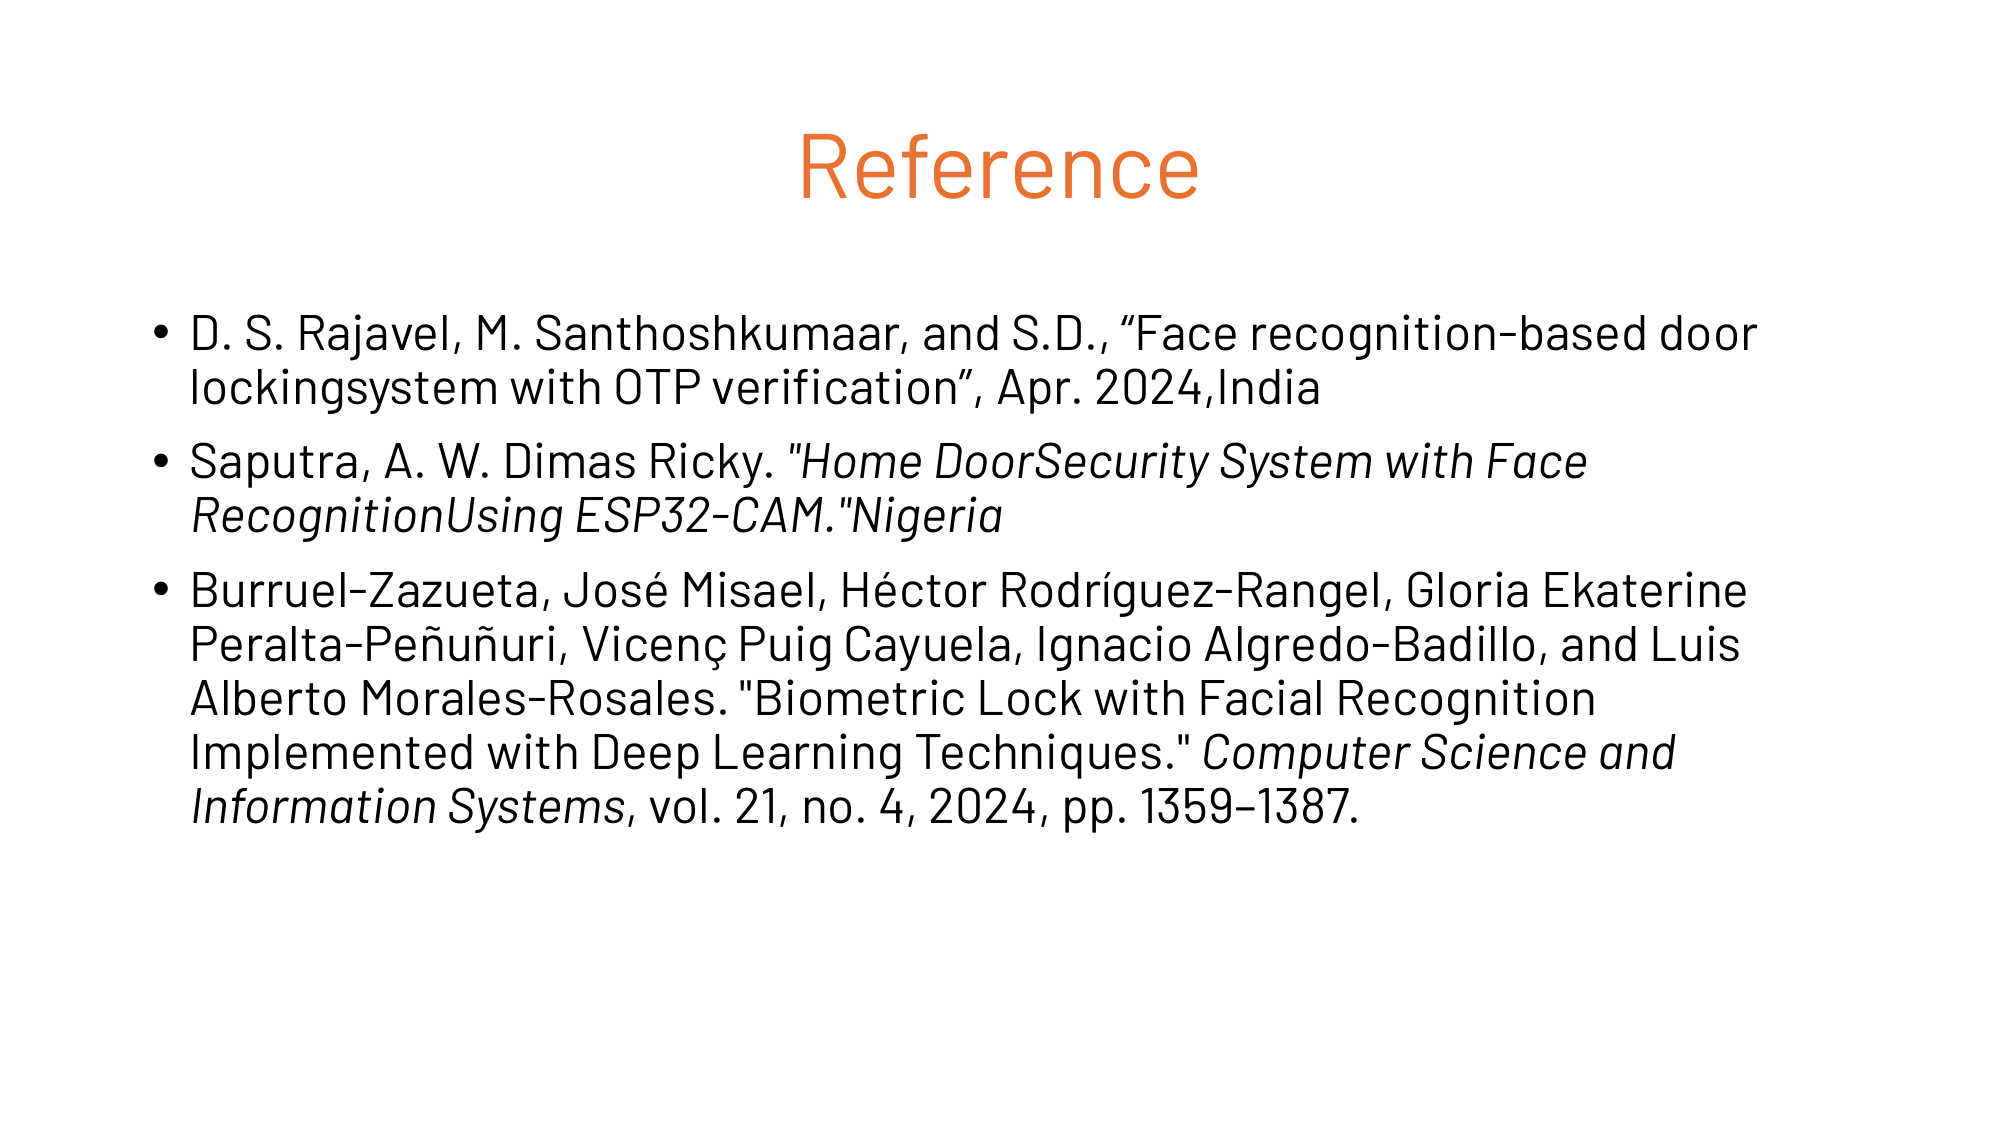

# Reference
D. S. Rajavel, M. Santhoshkumaar, and S.D., “Face recognition-based door lockingsystem with OTP verification”, Apr. 2024,India
Saputra, A. W. Dimas Ricky. "Home DoorSecurity System with Face RecognitionUsing ESP32-CAM."Nigeria
Burruel-Zazueta, José Misael, Héctor Rodríguez-Rangel, Gloria Ekaterine Peralta-Peñuñuri, Vicenç Puig Cayuela, Ignacio Algredo-Badillo, and Luis Alberto Morales-Rosales. "Biometric Lock with Facial Recognition Implemented with Deep Learning Techniques." Computer Science and Information Systems, vol. 21, no. 4, 2024, pp. 1359–1387.